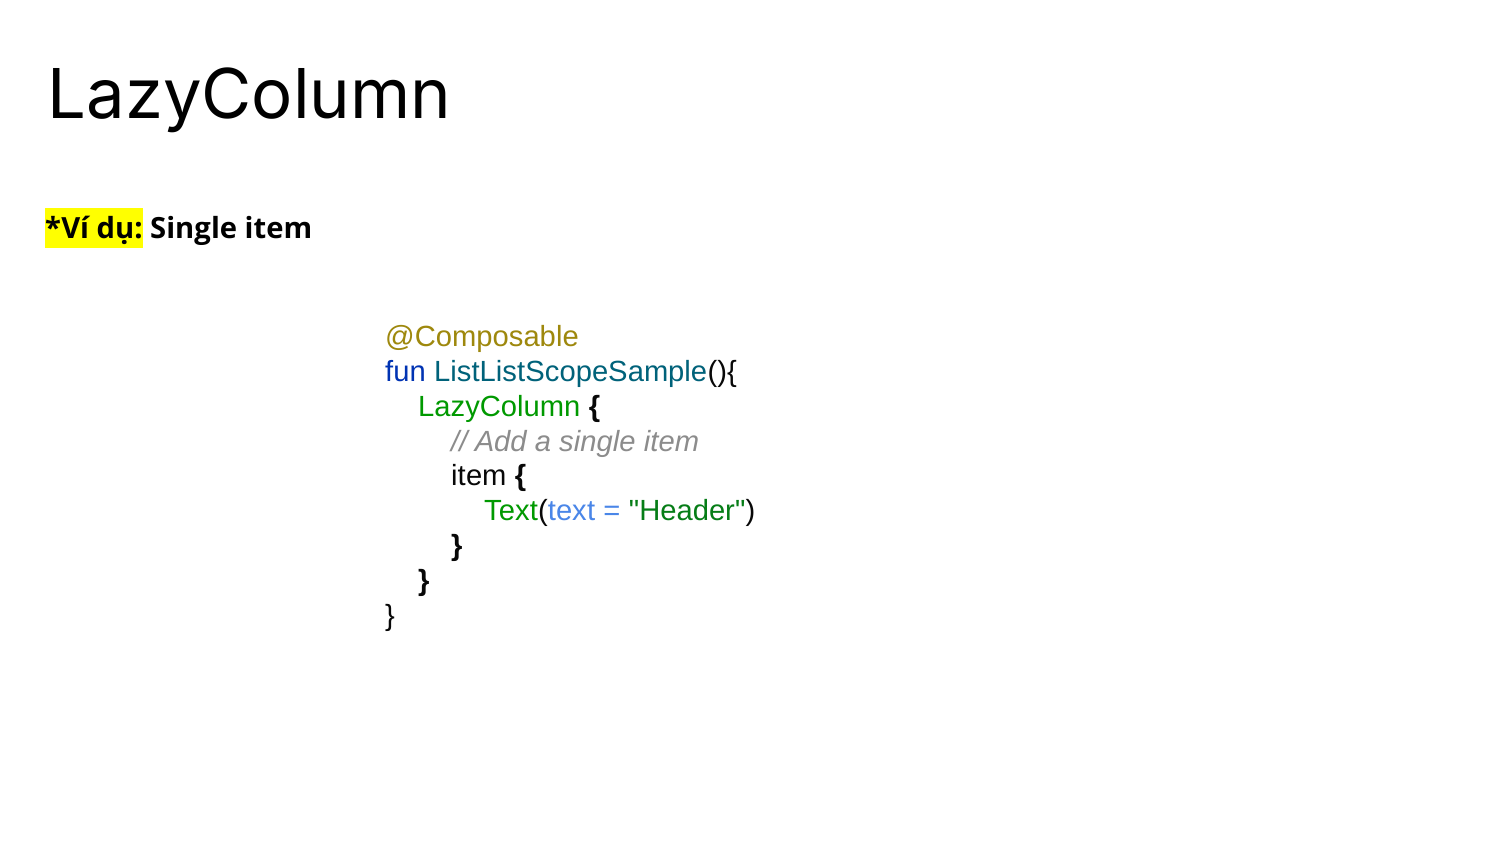

# LazyColumn
*Ví dụ: Single item
@Composable
fun ListListScopeSample(){
    LazyColumn {
        // Add a single item
        item {
            Text(text = "Header")
        }
    }
}